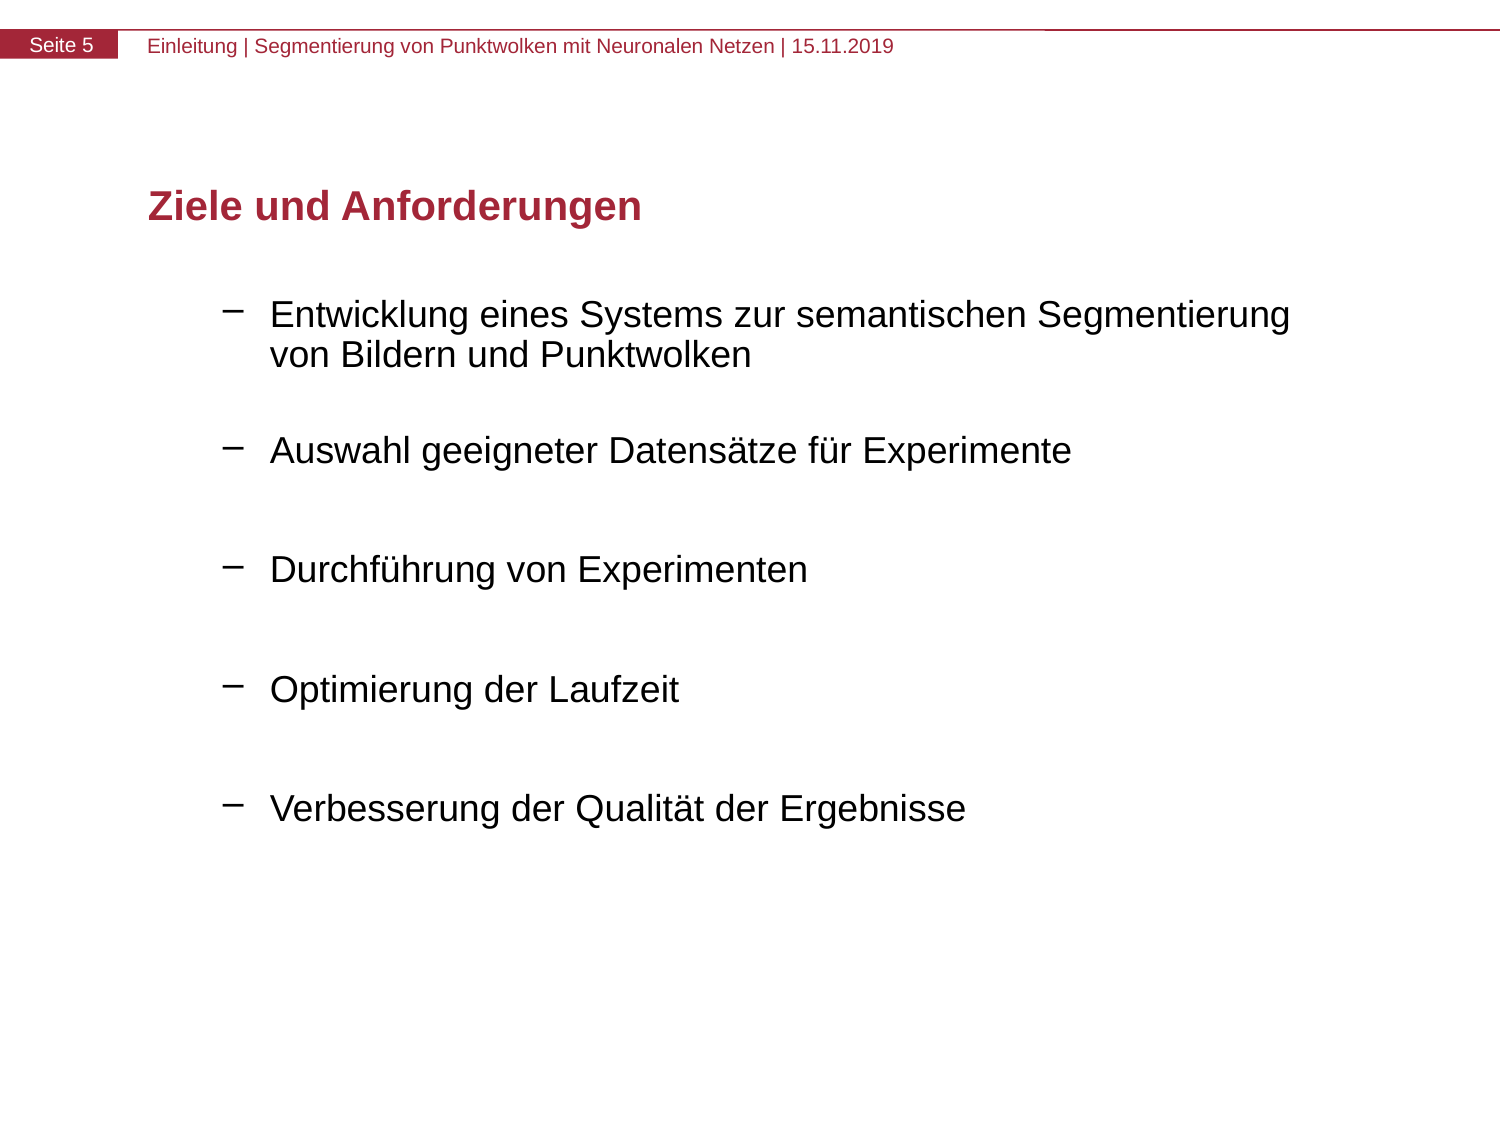

# Ziele und Anforderungen
Entwicklung eines Systems zur semantischen Segmentierung von Bildern und Punktwolken

Auswahl geeigneter Datensätze für Experimente

Durchführung von Experimenten

Optimierung der Laufzeit

Verbesserung der Qualität der Ergebnisse